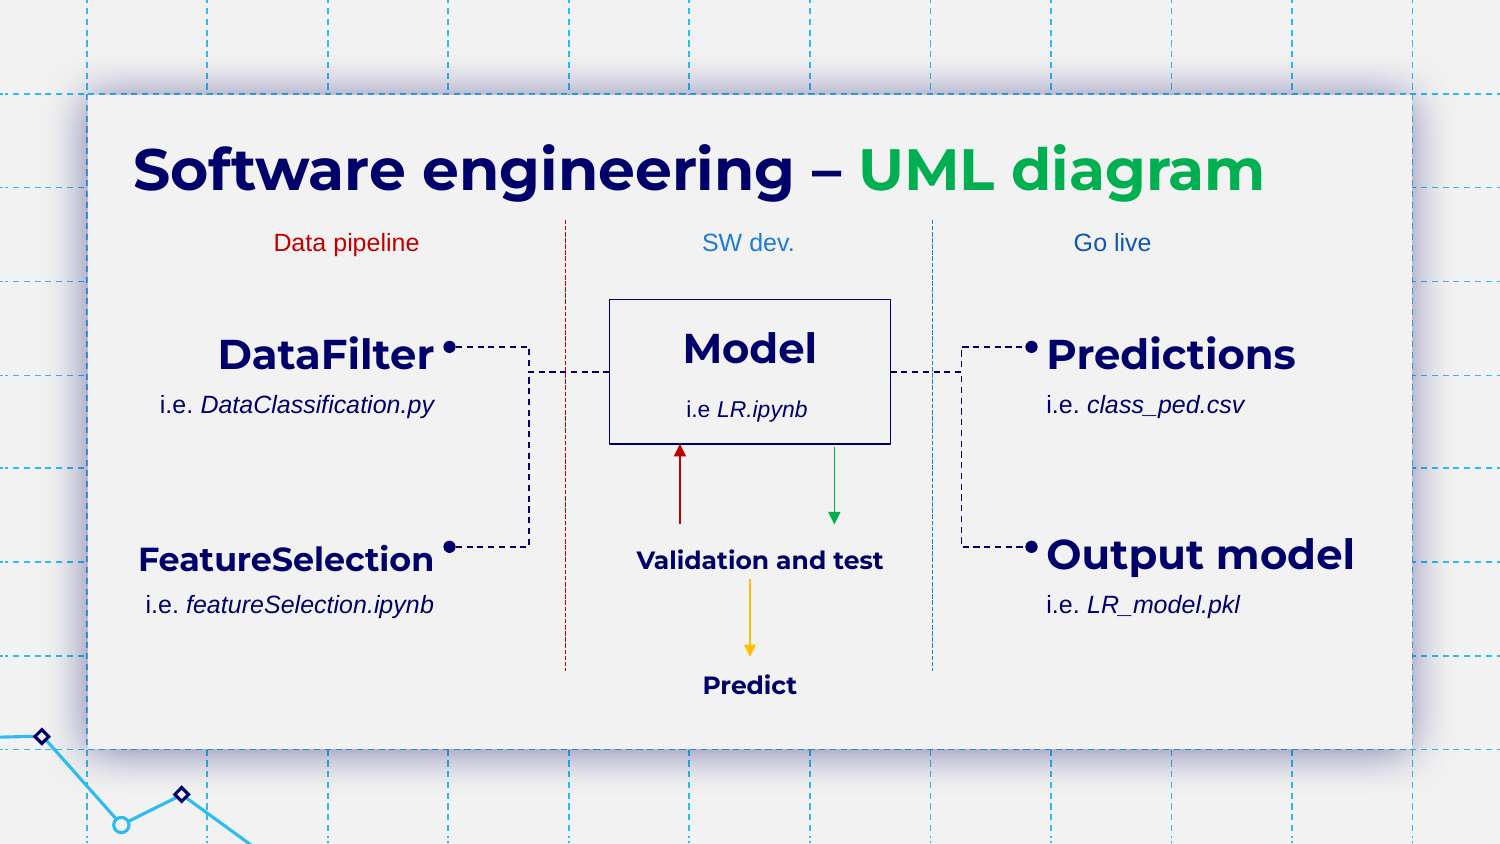

# Software engineering – UML diagram
SW dev.
Go live
Data pipeline
Model

DataFilter
Predictions
i.e. DataClassification.py
i.e. class_ped.csv
i.e LR.ipynb
Validation and test
FeatureSelection
Output model
i.e. featureSelection.ipynb
i.e. LR_model.pkl
Predict